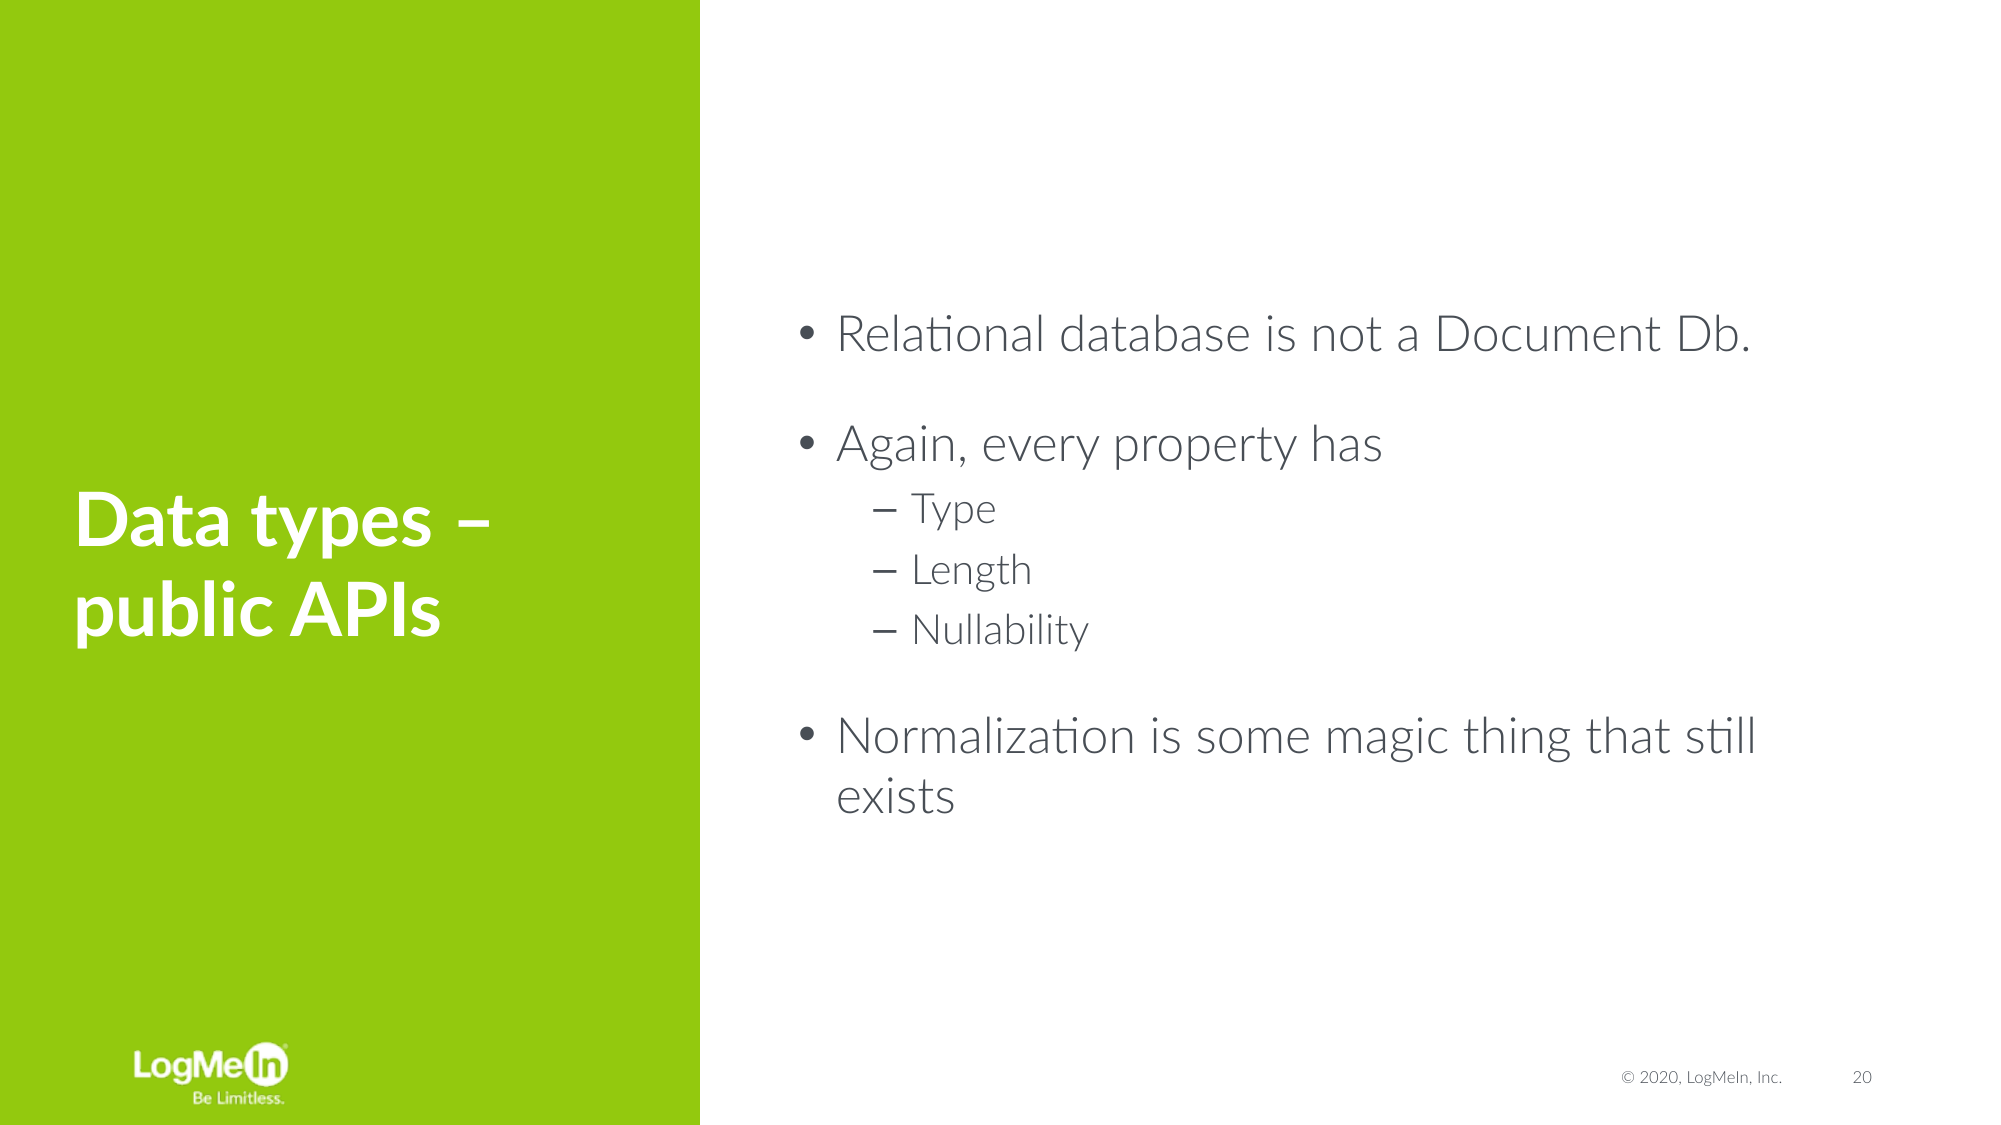

# Data types – public APIs
Relational database is not a Document Db.
Again, every property has
Type
Length
Nullability
Normalization is some magic thing that still exists